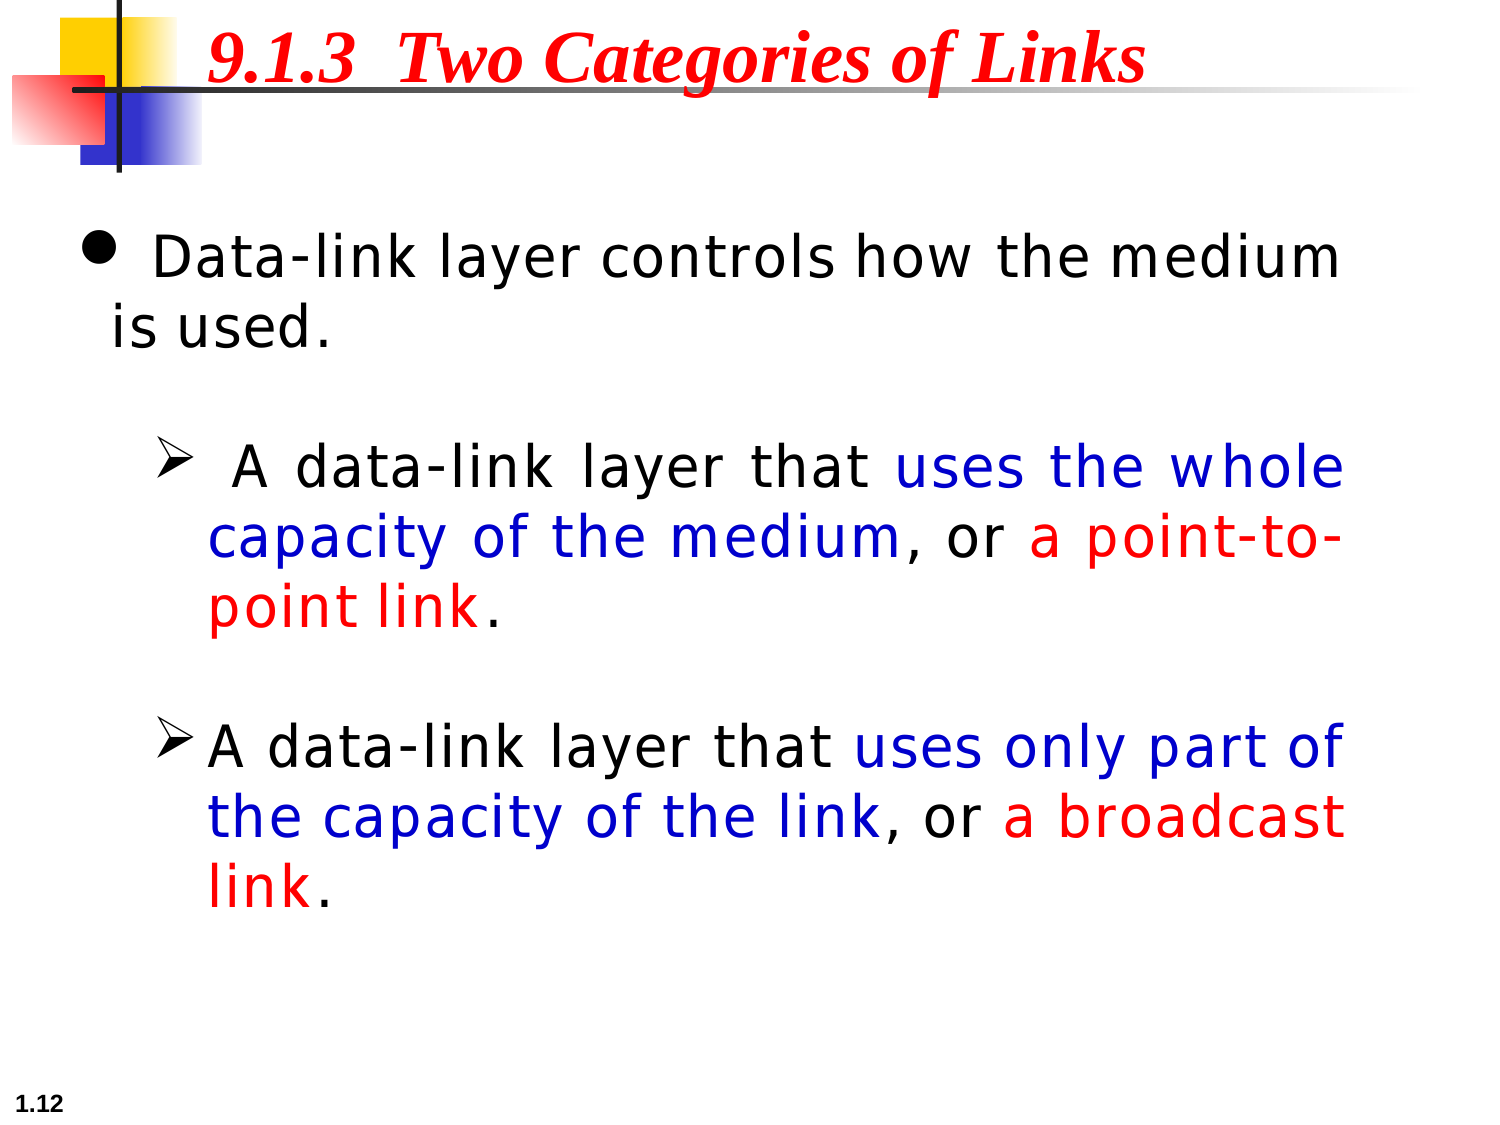

9.1.3  Two Categories of Links

 Data-link layer controls how the medium is used.

 A data-link layer that uses the whole capacity of the medium, or a point-to-point link.

A data-link layer that uses only part of the capacity of the link, or a broadcast link.
1.12